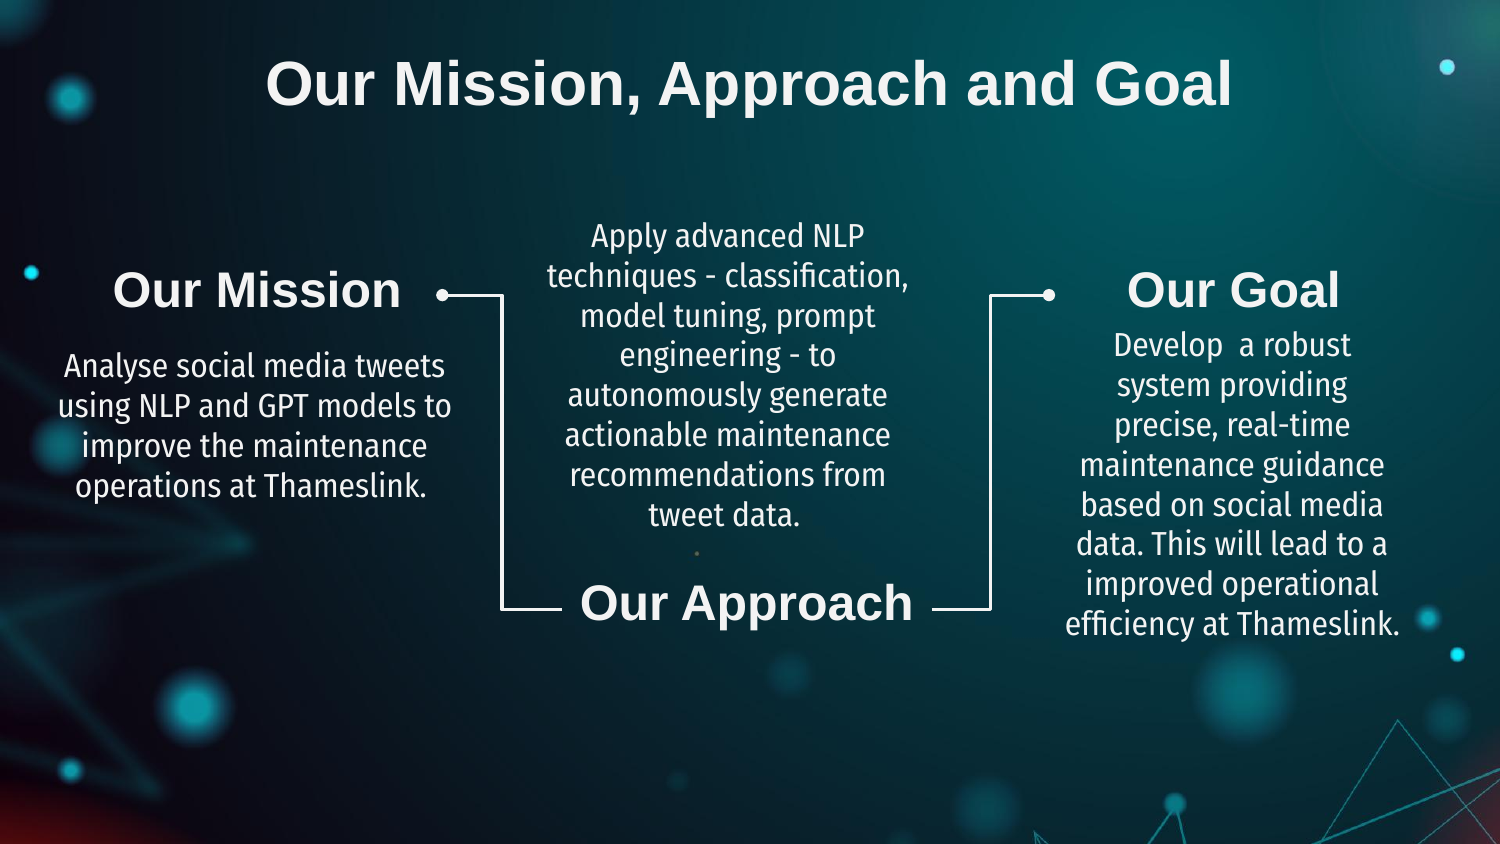

# Our Mission, Approach and Goal
Apply advanced NLP techniques - classification, model tuning, prompt engineering - to autonomously generate actionable maintenance recommendations from tweet data.
Our Approach
Our Mission
Analyse social media tweets using NLP and GPT models to improve the maintenance operations at Thameslink.
Our Goal
Develop  a robust system providing precise, real-time maintenance guidance based on social media data. This will lead to a improved operational efficiency at Thameslink.